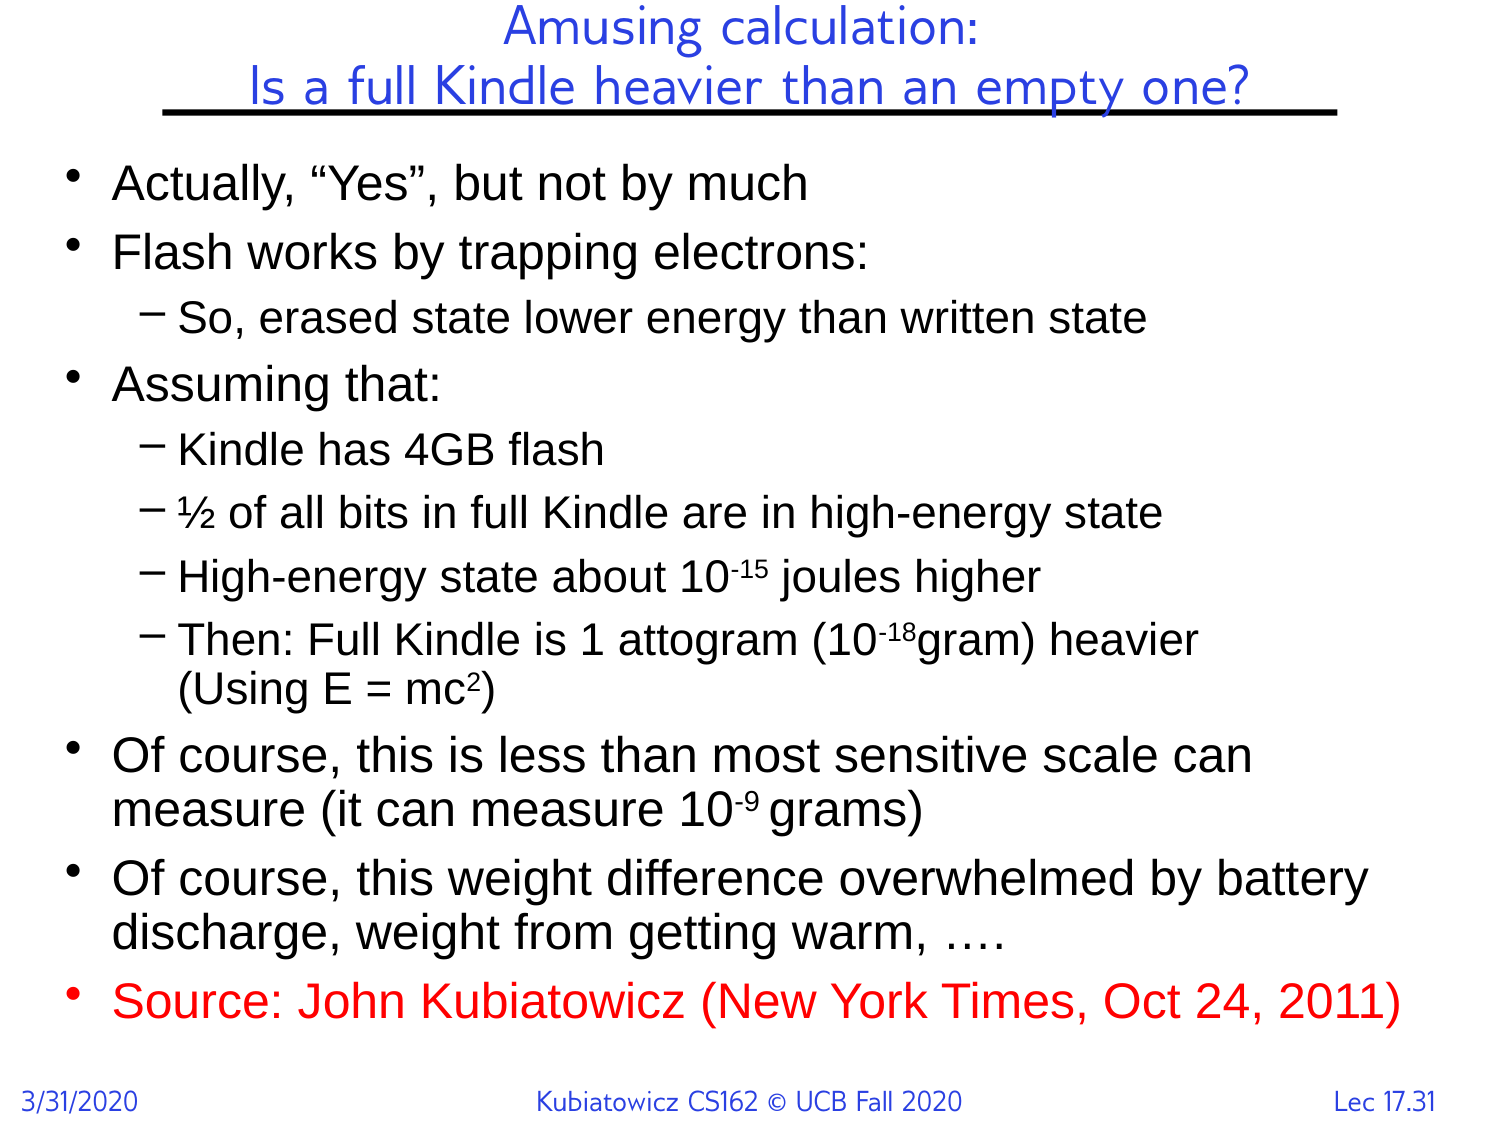

# Amusing calculation: Is a full Kindle heavier than an empty one?
Actually, “Yes”, but not by much
Flash works by trapping electrons:
So, erased state lower energy than written state
Assuming that:
Kindle has 4GB flash
½ of all bits in full Kindle are in high-energy state
High-energy state about 10-15 joules higher
Then: Full Kindle is 1 attogram (10-18gram) heavier
(Using E = mc2)
Of course, this is less than most sensitive scale can measure (it can measure 10-9 grams)
Of course, this weight difference overwhelmed by battery discharge, weight from getting warm, ….
Source: John Kubiatowicz (New York Times, Oct 24, 2011)